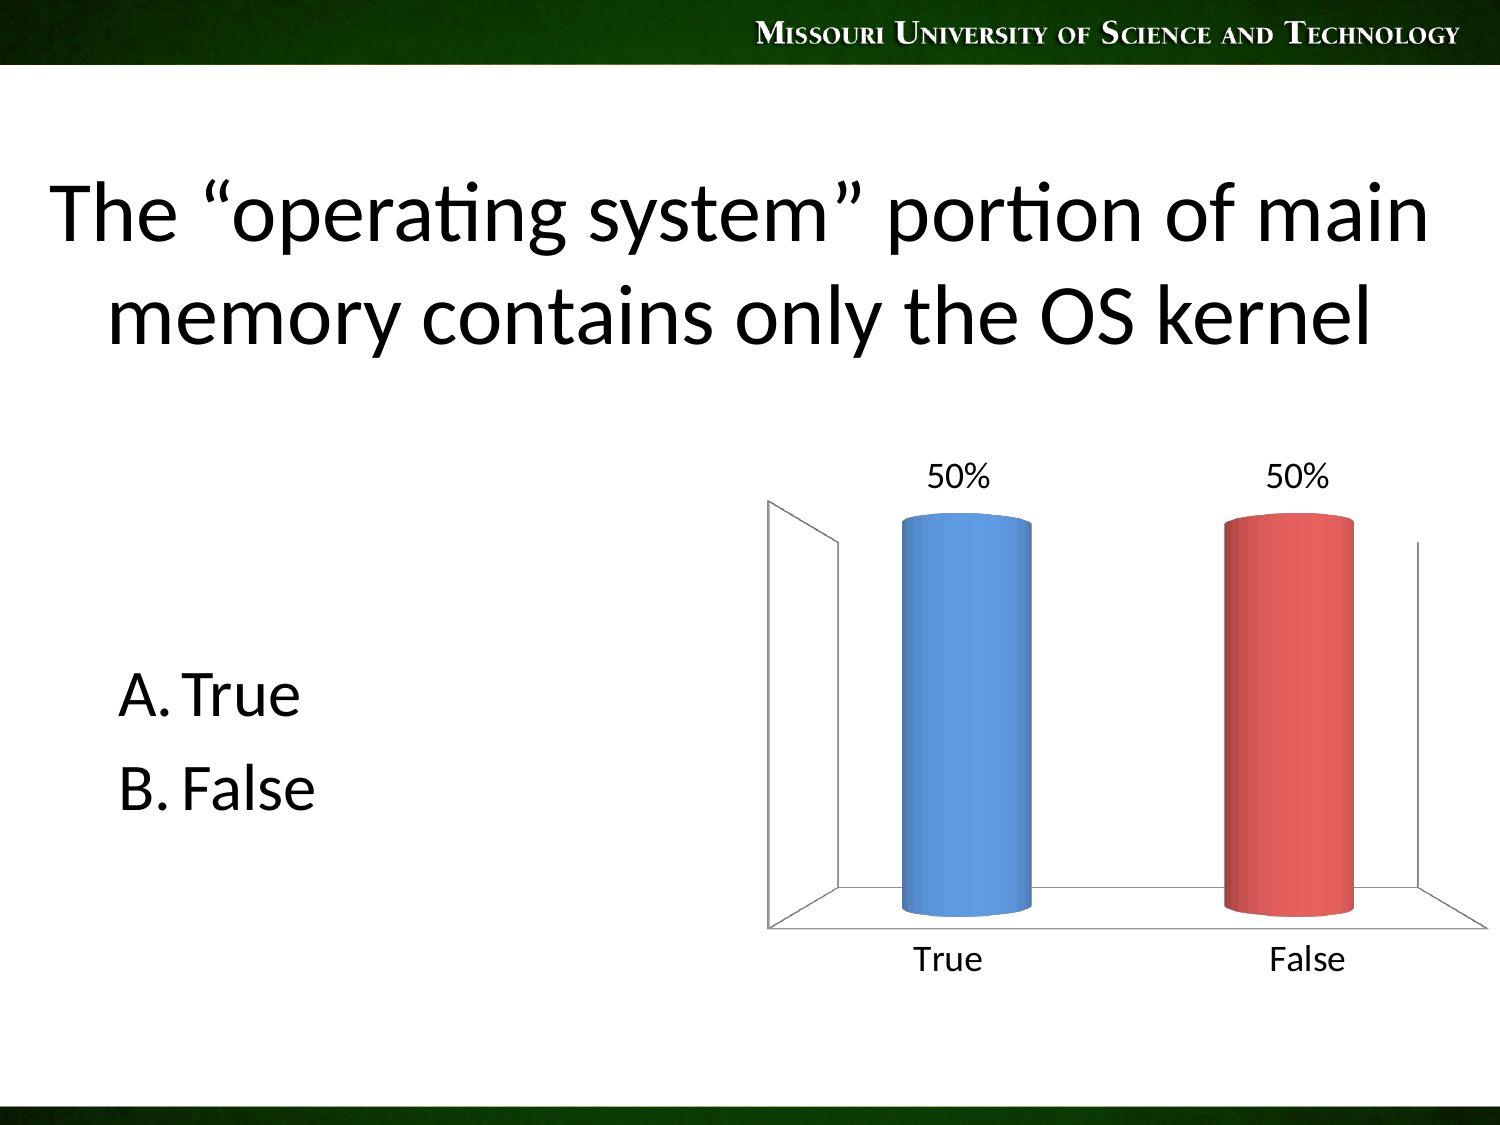

# The “operating system” portion of main memory contains only the OS kernel

[unsupported chart]

True
False